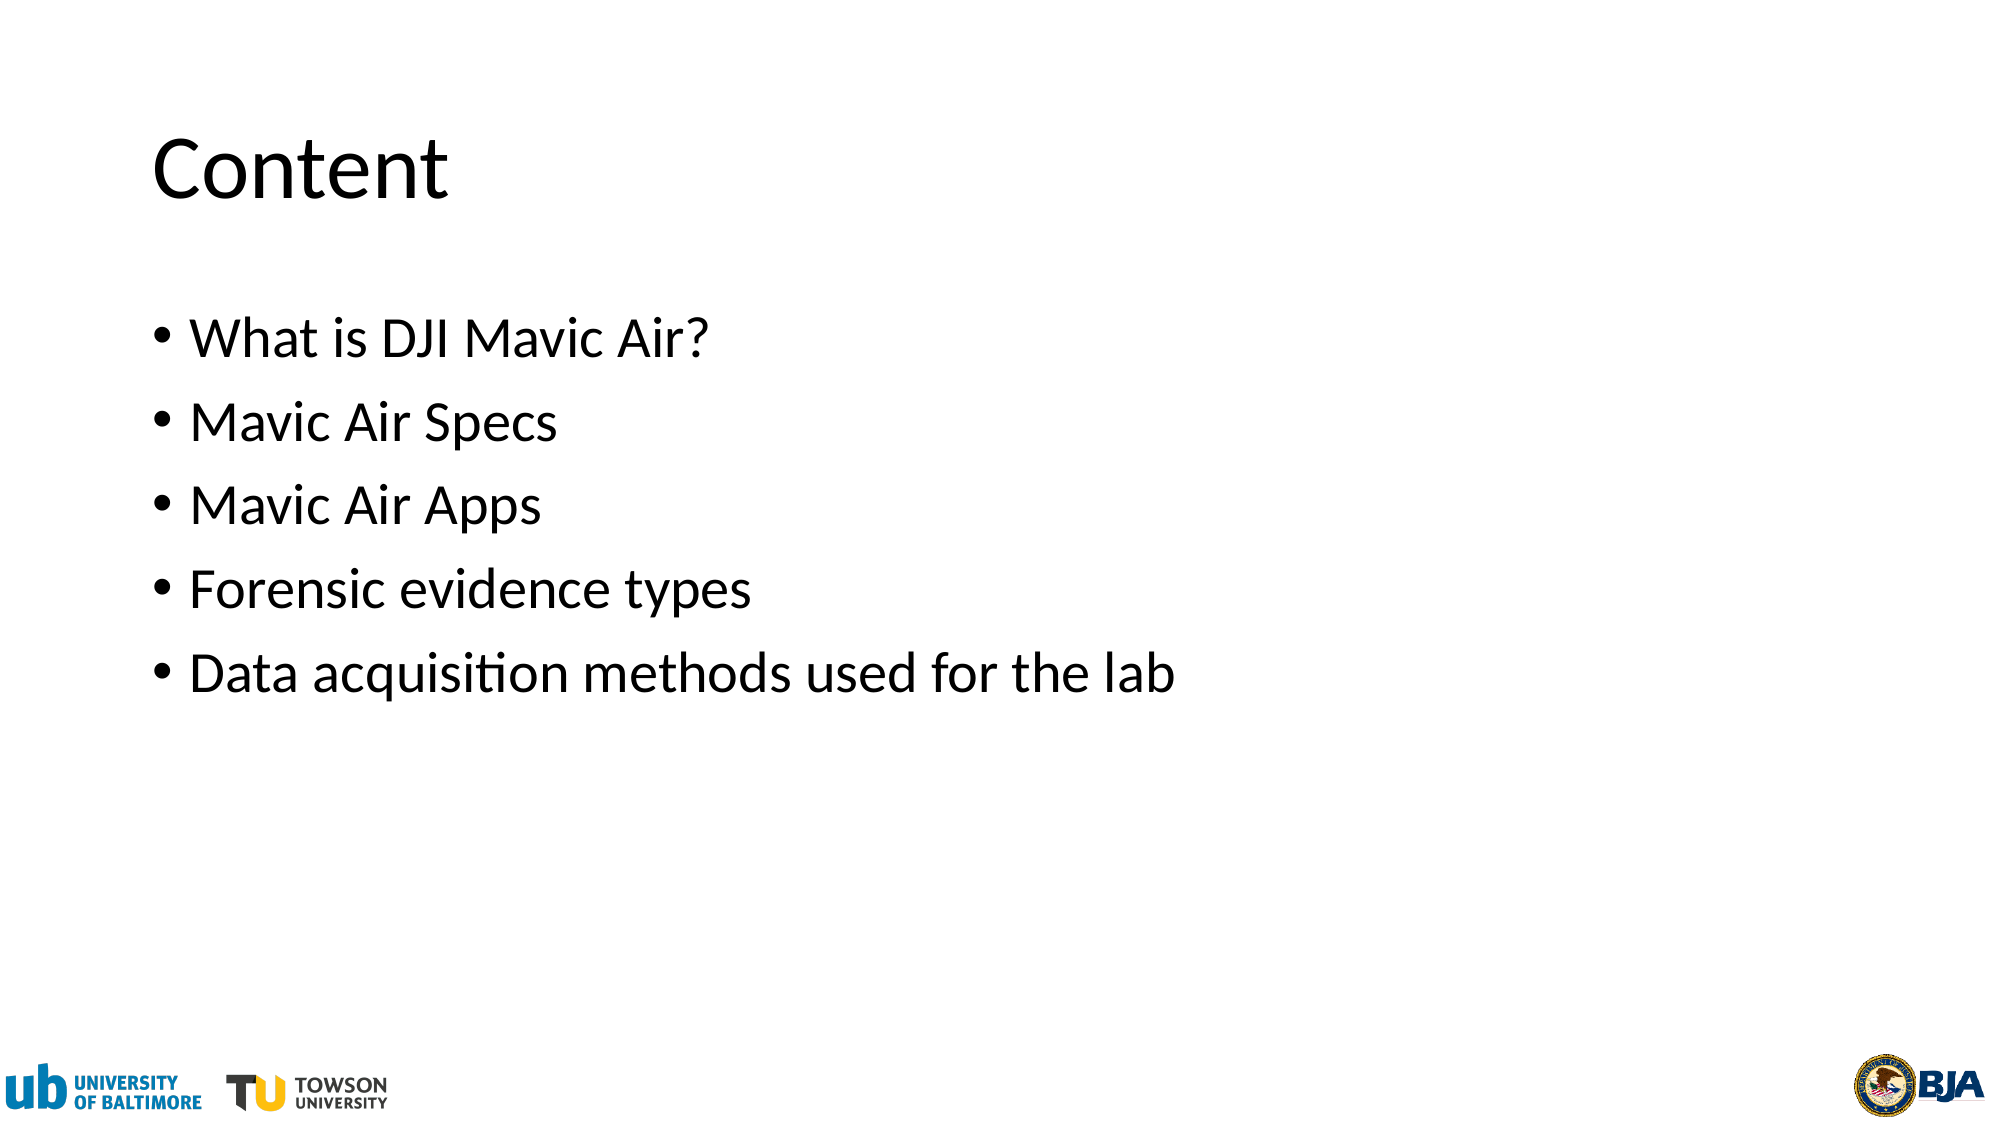

# Content
What is DJI Mavic Air?
Mavic Air Specs
Mavic Air Apps
Forensic evidence types
Data acquisition methods used for the lab